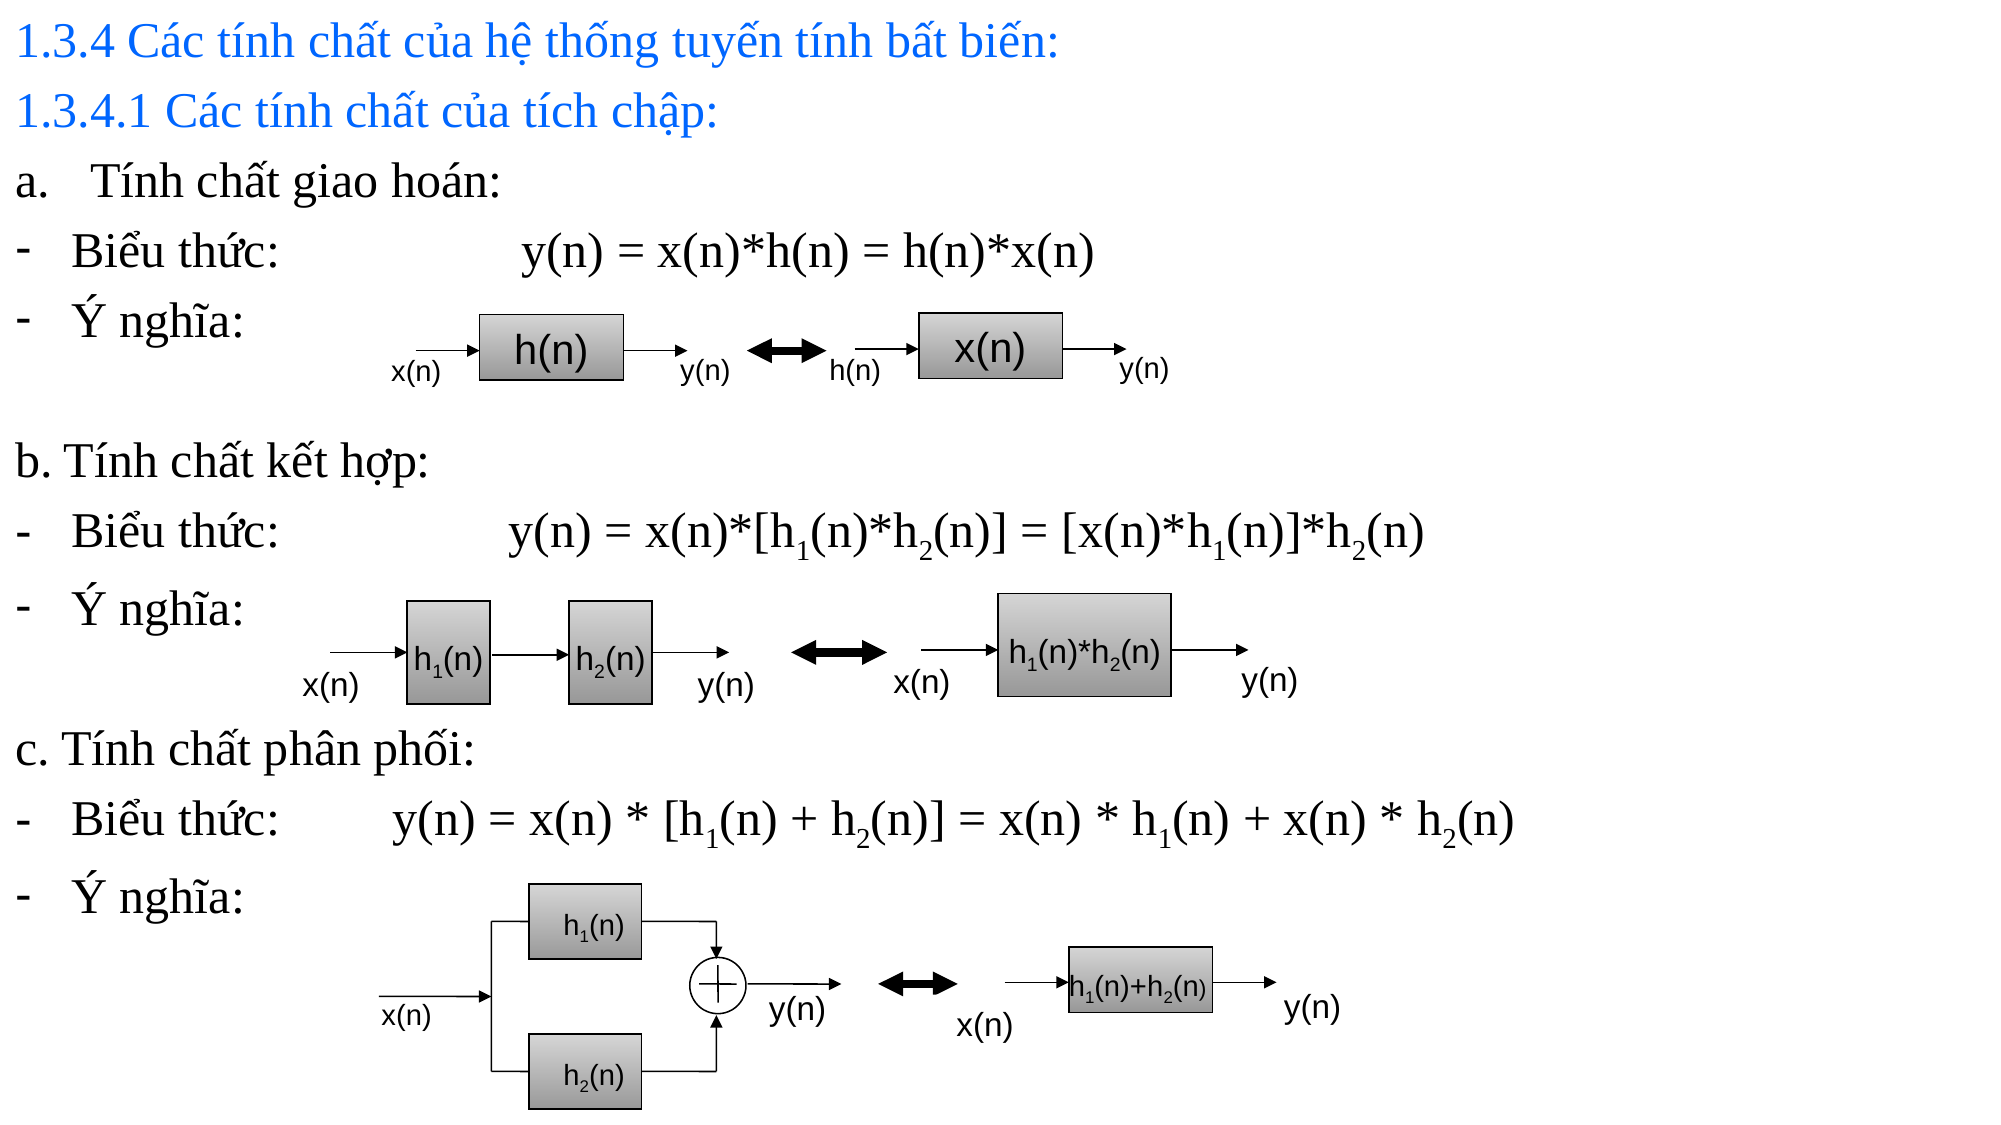

1.3.4 Các tính chất của hệ thống tuyến tính bất biến:
1.3.4.1 Các tính chất của tích chập:
Tính chất giao hoán:
Biểu thức:		y(n) = x(n)*h(n) = h(n)*x(n)
Ý nghĩa:

b. Tính chất kết hợp:
Biểu thức: 	           y(n) = x(n)*[h1(n)*h2(n)] = [x(n)*h1(n)]*h2(n)
Ý nghĩa:

c. Tính chất phân phối:
Biểu thức:         y(n) = x(n) * [h1(n) + h2(n)] = x(n) * h1(n) + x(n) * h2(n)
Ý nghĩa:

x(n)
y(n)
h(n)
h(n)
y(n)
x(n)
h1(n)*h2(n)
y(n)
x(n)
 h1(n)
h2(n)
x(n)
y(n)
   h1(n)

y(n)

x(n)

   h2(n)

h1(n)+h2(n)
y(n)
x(n)